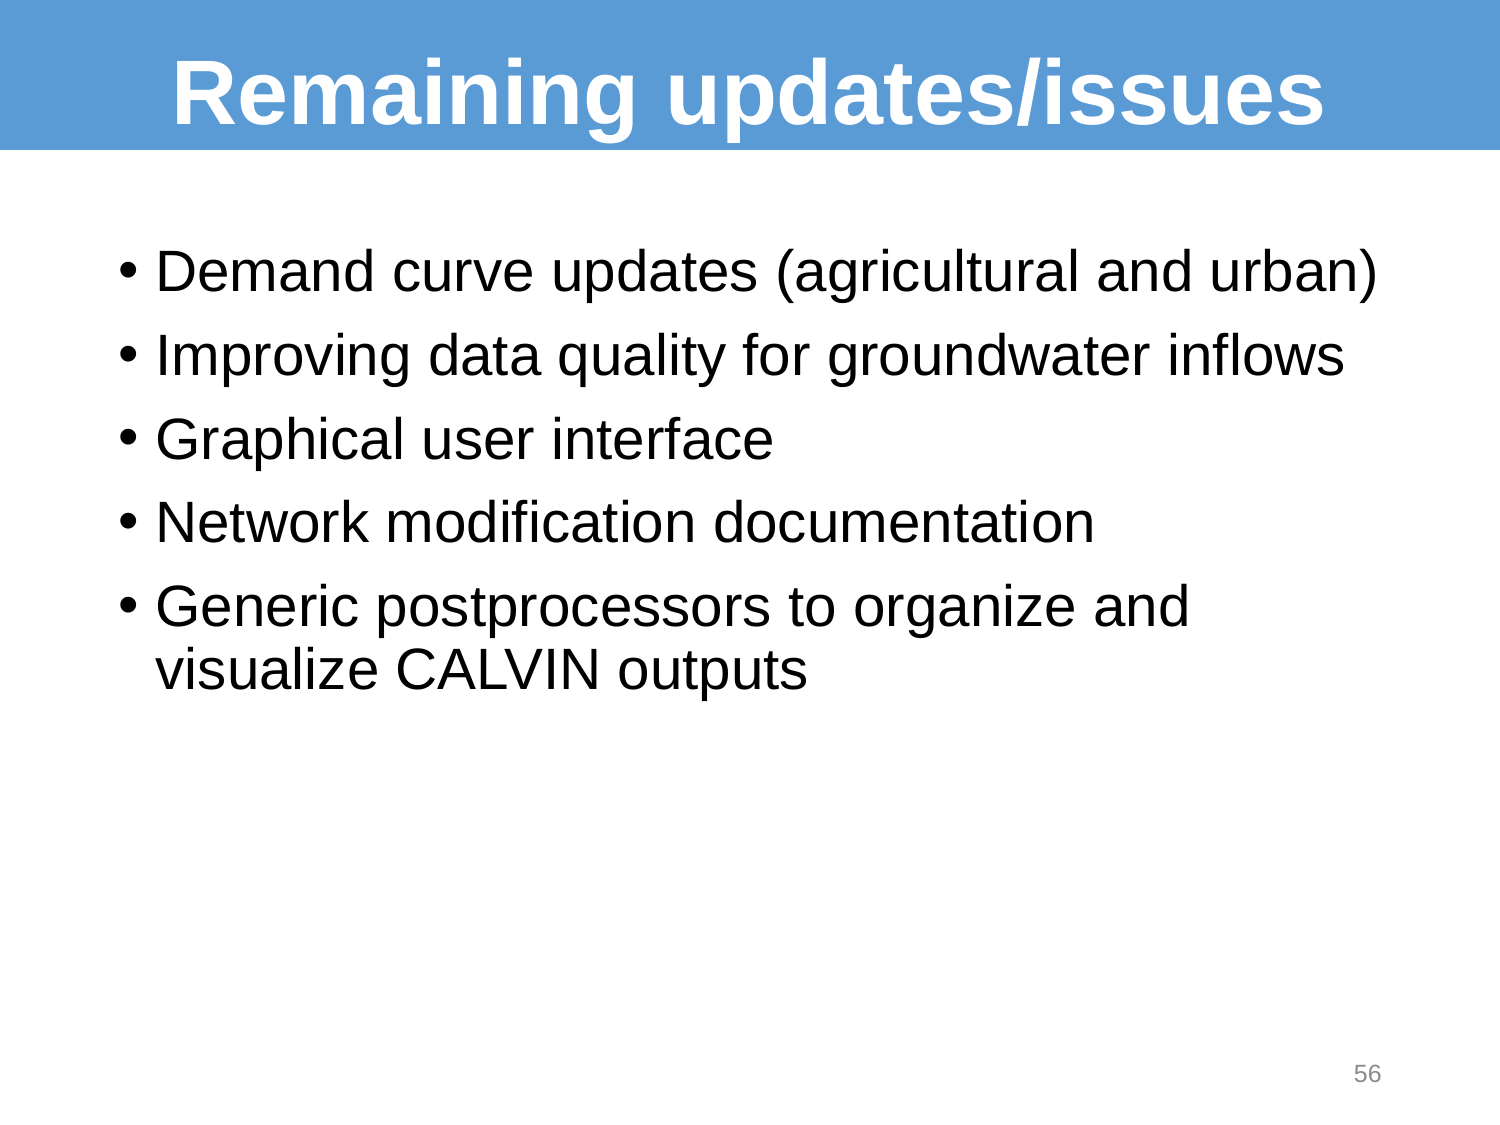

# Remaining updates/issues
Demand curve updates (agricultural and urban)
Improving data quality for groundwater inflows
Graphical user interface
Network modification documentation
Generic postprocessors to organize and visualize CALVIN outputs
56